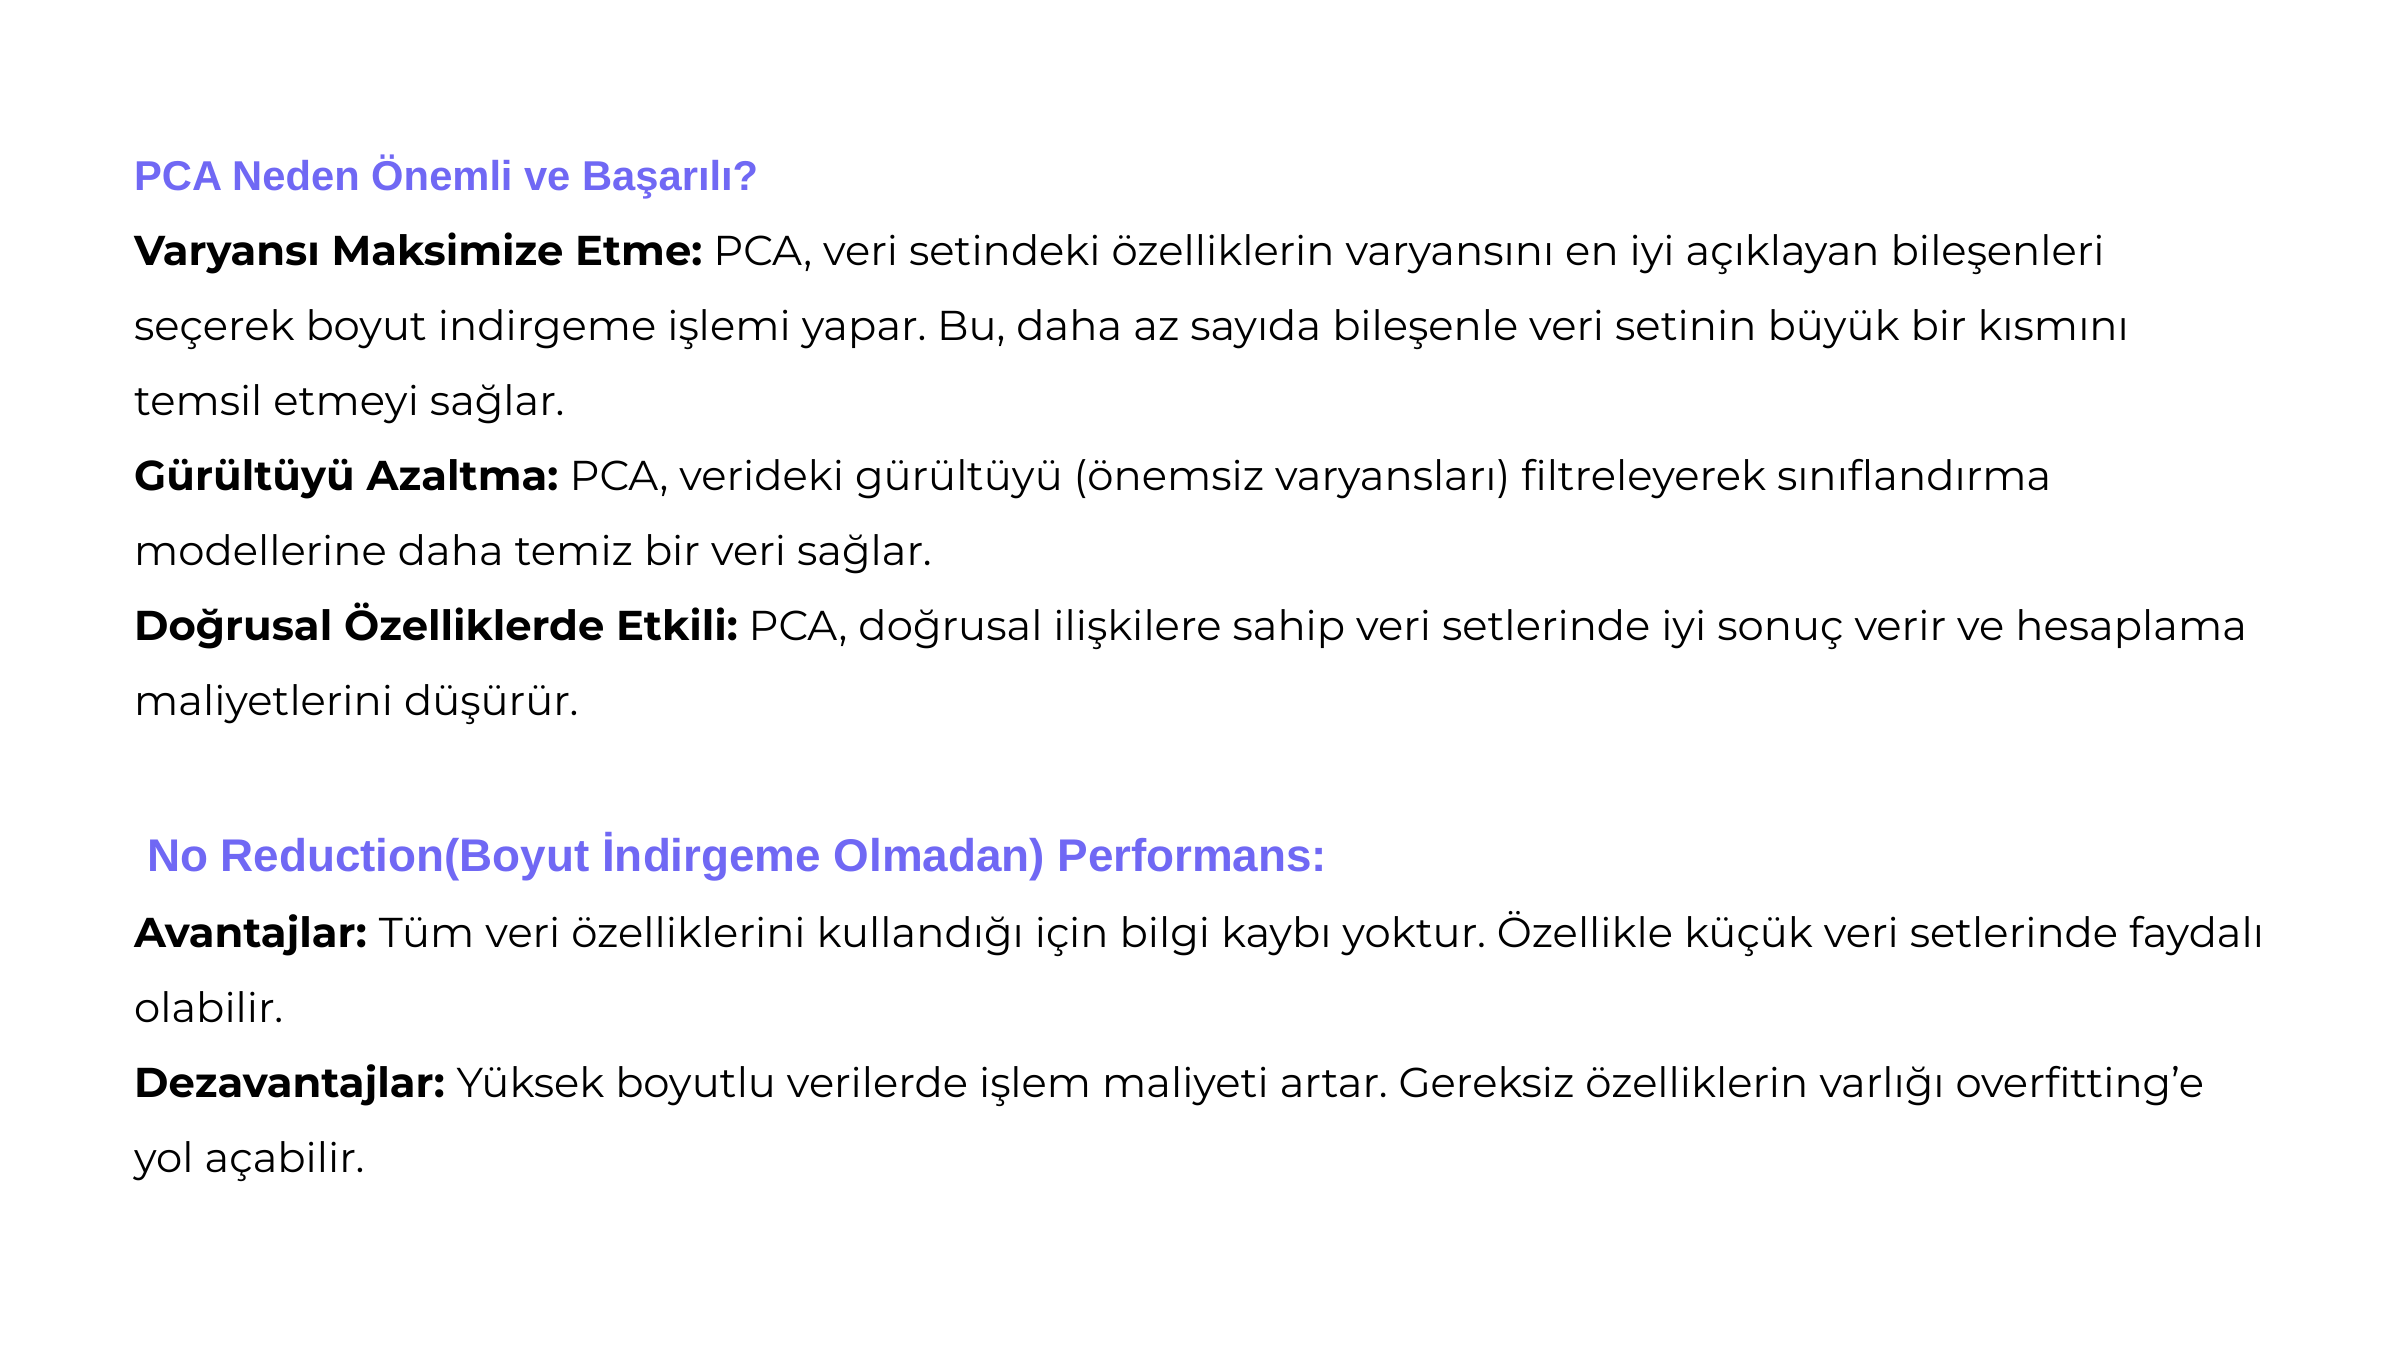

PCA Neden Önemli ve Başarılı?
Varyansı Maksimize Etme: PCA, veri setindeki özelliklerin varyansını en iyi açıklayan bileşenleri seçerek boyut indirgeme işlemi yapar. Bu, daha az sayıda bileşenle veri setinin büyük bir kısmını temsil etmeyi sağlar.
Gürültüyü Azaltma: PCA, verideki gürültüyü (önemsiz varyansları) filtreleyerek sınıflandırma modellerine daha temiz bir veri sağlar.
Doğrusal Özelliklerde Etkili: PCA, doğrusal ilişkilere sahip veri setlerinde iyi sonuç verir ve hesaplama maliyetlerini düşürür.

 No Reduction(Boyut İndirgeme Olmadan) Performans:
Avantajlar: Tüm veri özelliklerini kullandığı için bilgi kaybı yoktur. Özellikle küçük veri setlerinde faydalı olabilir.
Dezavantajlar: Yüksek boyutlu verilerde işlem maliyeti artar. Gereksiz özelliklerin varlığı overfitting’e yol açabilir.